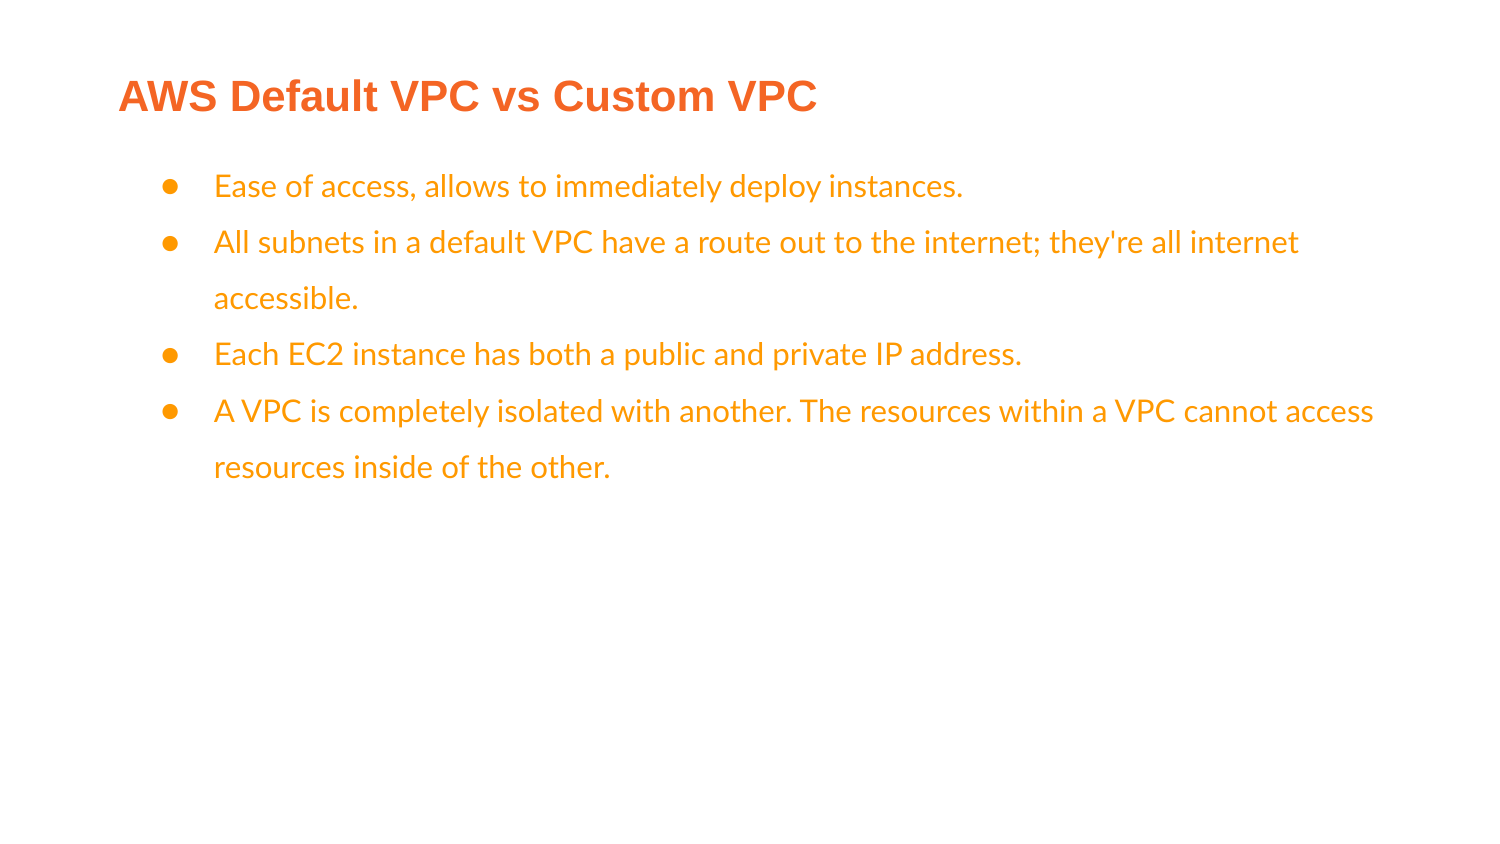

AWS Default VPC vs Custom VPC
Ease of access, allows to immediately deploy instances.
All subnets in a default VPC have a route out to the internet; they're all internet accessible.
Each EC2 instance has both a public and private IP address.
A VPC is completely isolated with another. The resources within a VPC cannot access resources inside of the other.